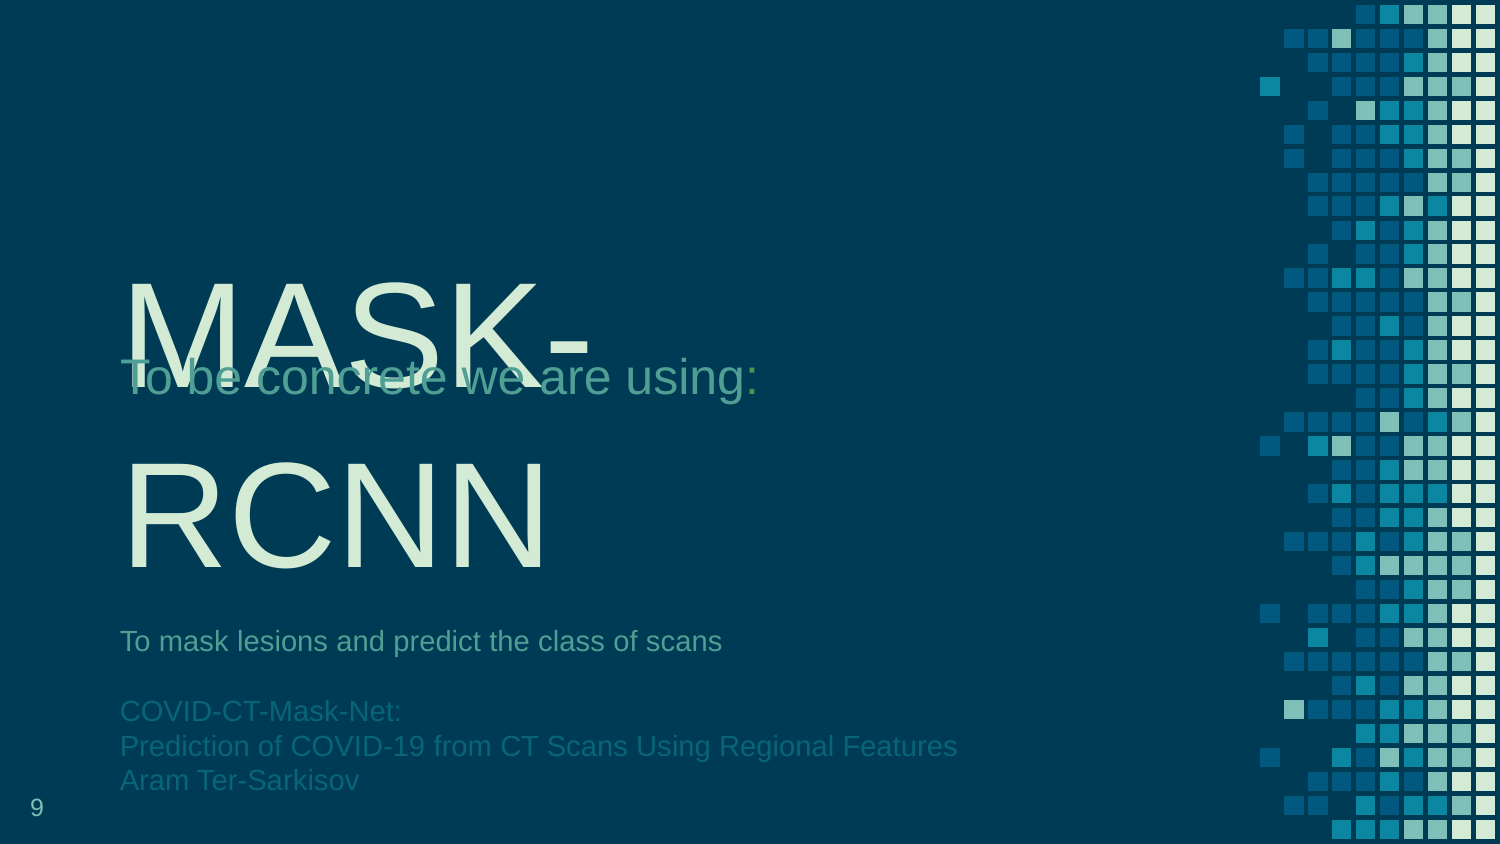

To be concrete we are using:
MASK-RCNN
To mask lesions and predict the class of scans

COVID-CT-Mask-Net:
Prediction of COVID-19 from CT Scans Using Regional Features
Aram Ter-Sarkisov

9